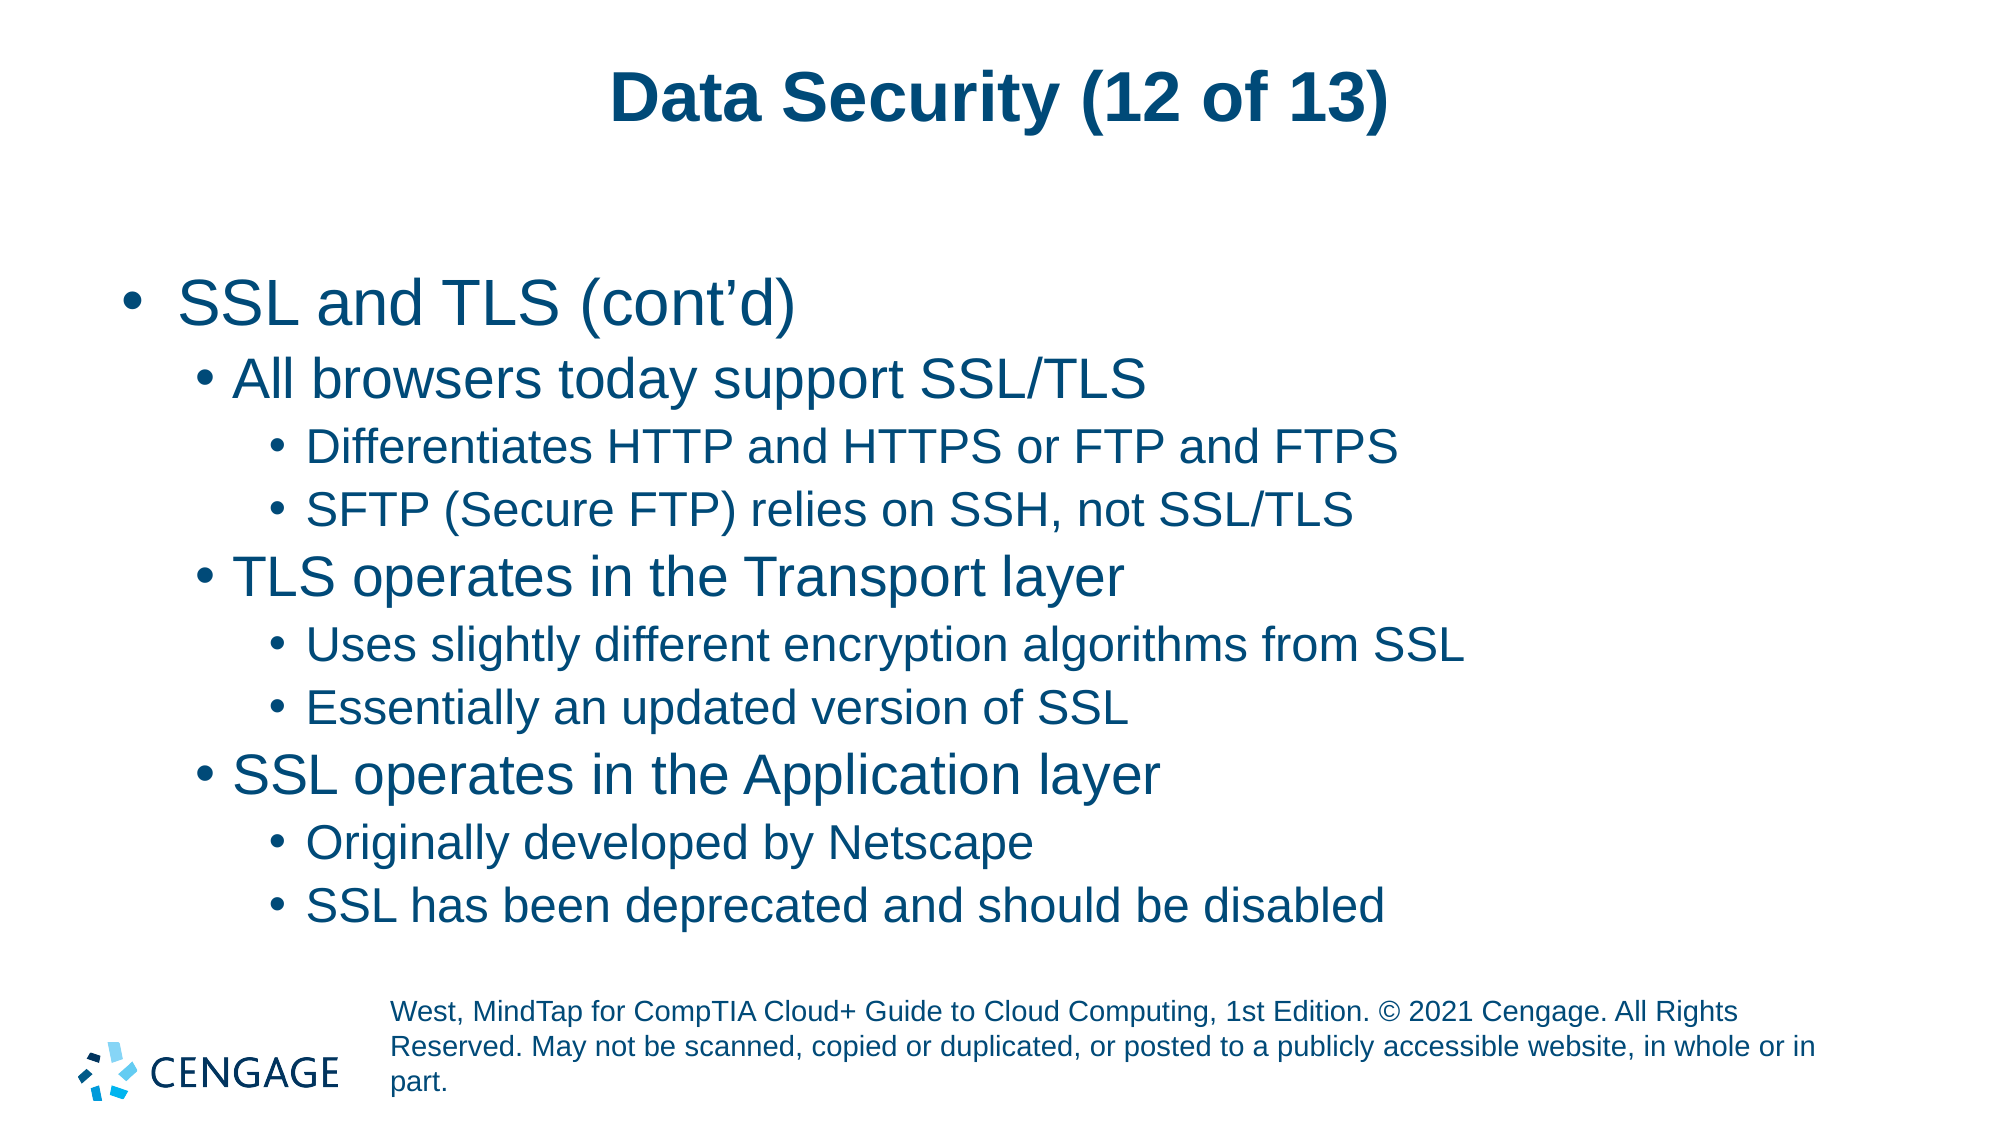

# Data Security (12 of 13)
SSL and TLS (cont’d)
All browsers today support SSL/TLS
Differentiates HTTP and HTTPS or FTP and FTPS
SFTP (Secure FTP) relies on SSH, not SSL/TLS
TLS operates in the Transport layer
Uses slightly different encryption algorithms from SSL
Essentially an updated version of SSL
SSL operates in the Application layer
Originally developed by Netscape
SSL has been deprecated and should be disabled